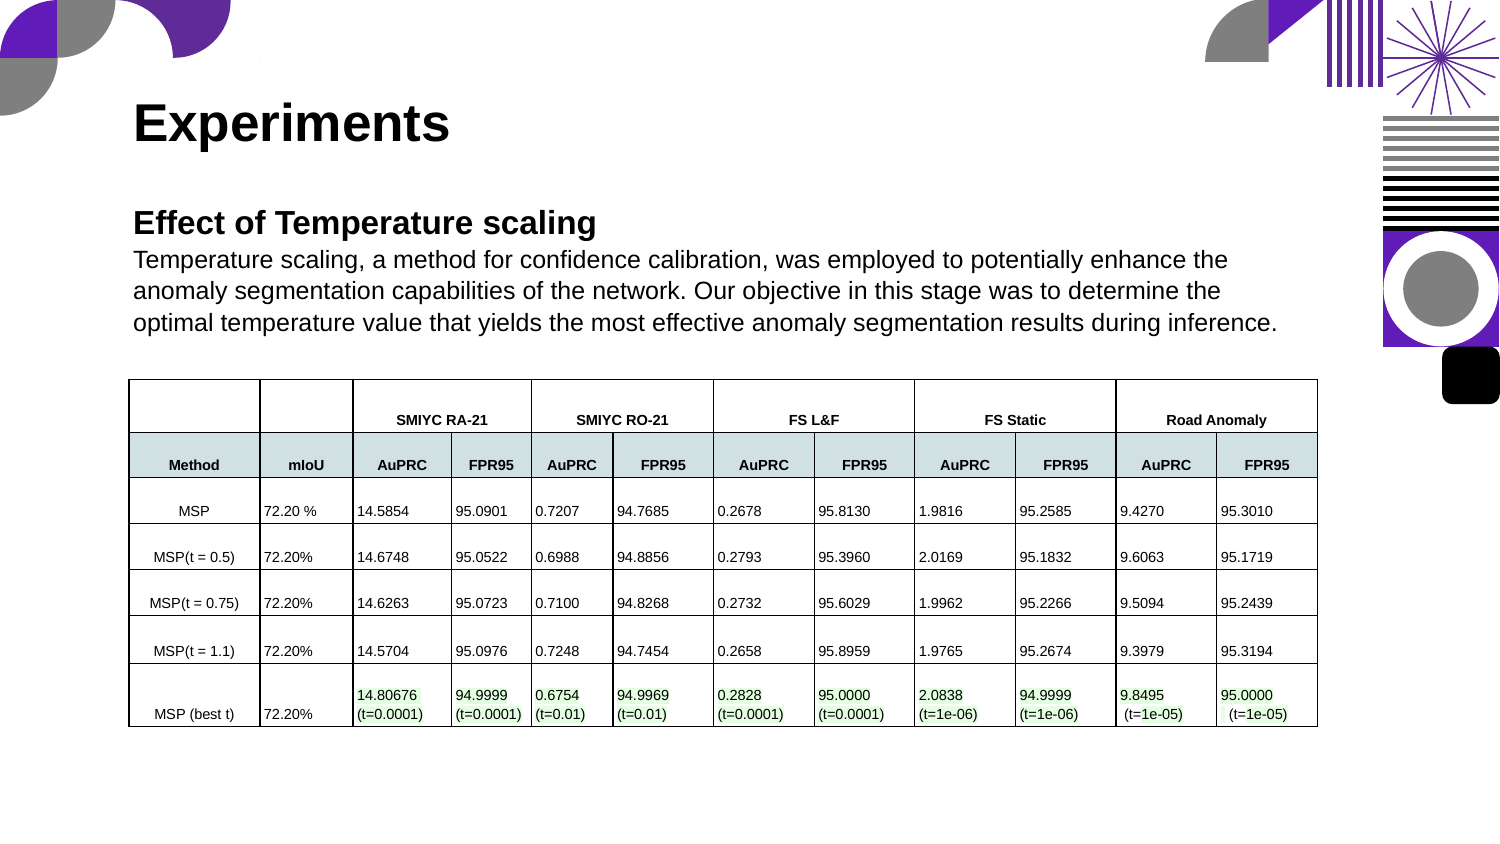

# Experiments
Effect of Temperature scaling
Temperature scaling, a method for confidence calibration, was employed to potentially enhance the anomaly segmentation capabilities of the network. Our objective in this stage was to determine the optimal temperature value that yields the most effective anomaly segmentation results during inference.
|  |  | SMIYC RA-21 |  | SMIYC RO-21 |  | FS L&F |  | FS Static |  | Road Anomaly |  |
| --- | --- | --- | --- | --- | --- | --- | --- | --- | --- | --- | --- |
| Method | mIoU | AuPRC | FPR95 | AuPRC | FPR95 | AuPRC | FPR95 | AuPRC | FPR95 | AuPRC | FPR95 |
| MSP | 72.20 % | 14.5854 | 95.0901 | 0.7207 | 94.7685 | 0.2678 | 95.8130 | 1.9816 | 95.2585 | 9.4270 | 95.3010 |
| MSP(t = 0.5) | 72.20% | 14.6748 | 95.0522 | 0.6988 | 94.8856 | 0.2793 | 95.3960 | 2.0169 | 95.1832 | 9.6063 | 95.1719 |
| MSP(t = 0.75) | 72.20% | 14.6263 | 95.0723 | 0.7100 | 94.8268 | 0.2732 | 95.6029 | 1.9962 | 95.2266 | 9.5094 | 95.2439 |
| MSP(t = 1.1) | 72.20% | 14.5704 | 95.0976 | 0.7248 | 94.7454 | 0.2658 | 95.8959 | 1.9765 | 95.2674 | 9.3979 | 95.3194 |
| MSP (best t) | 72.20% | 14.80676 (t=0.0001) | 94.9999 (t=0.0001) | 0.6754 (t=0.01) | 94.9969 (t=0.01) | 0.2828 (t=0.0001) | 95.0000 (t=0.0001) | 2.0838 (t=1e-06) | 94.9999 (t=1e-06) | 9.8495 (t=1e-05) | 95.0000 (t=1e-05) |